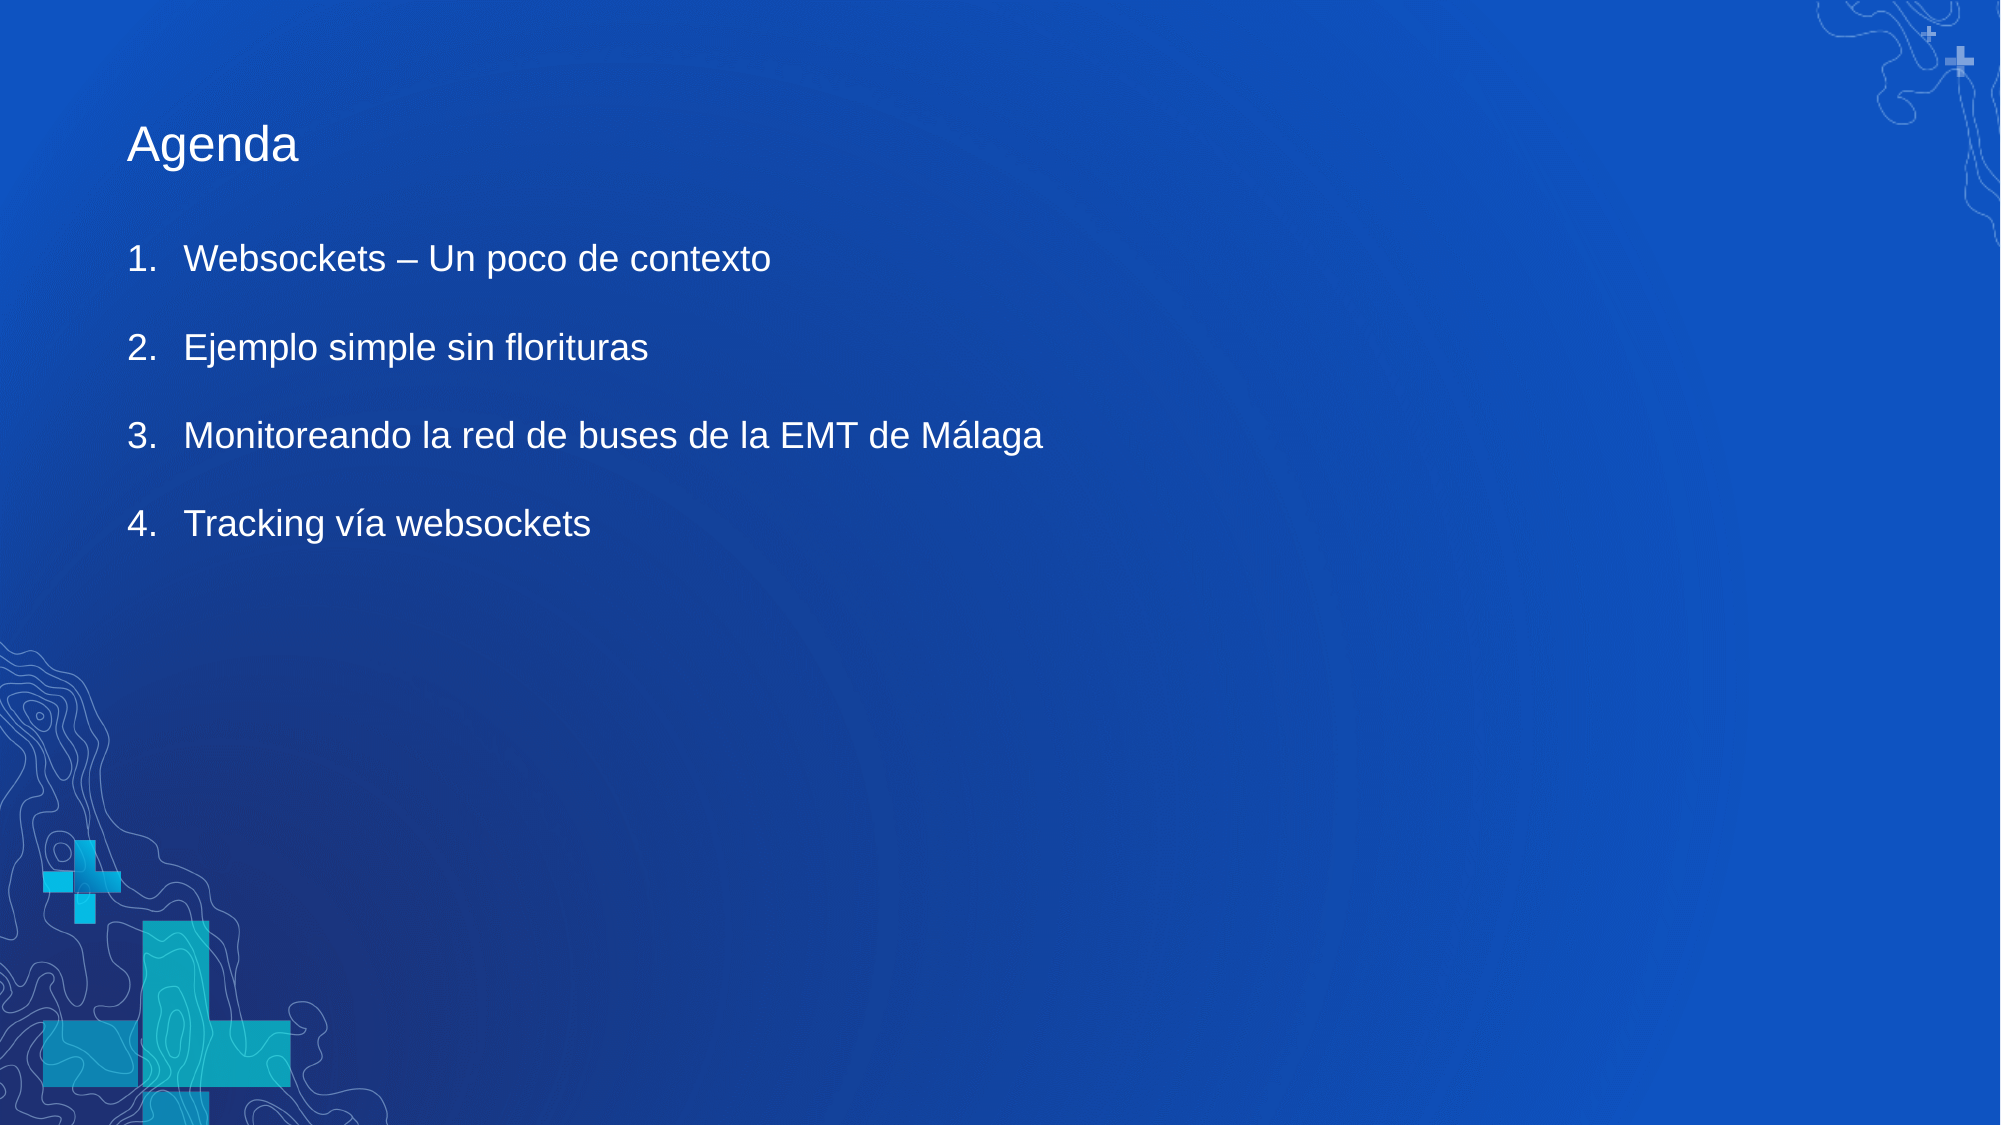

Websockets – Un poco de contexto
Ejemplo simple sin florituras
Monitoreando la red de buses de la EMT de Málaga
Tracking vía websockets